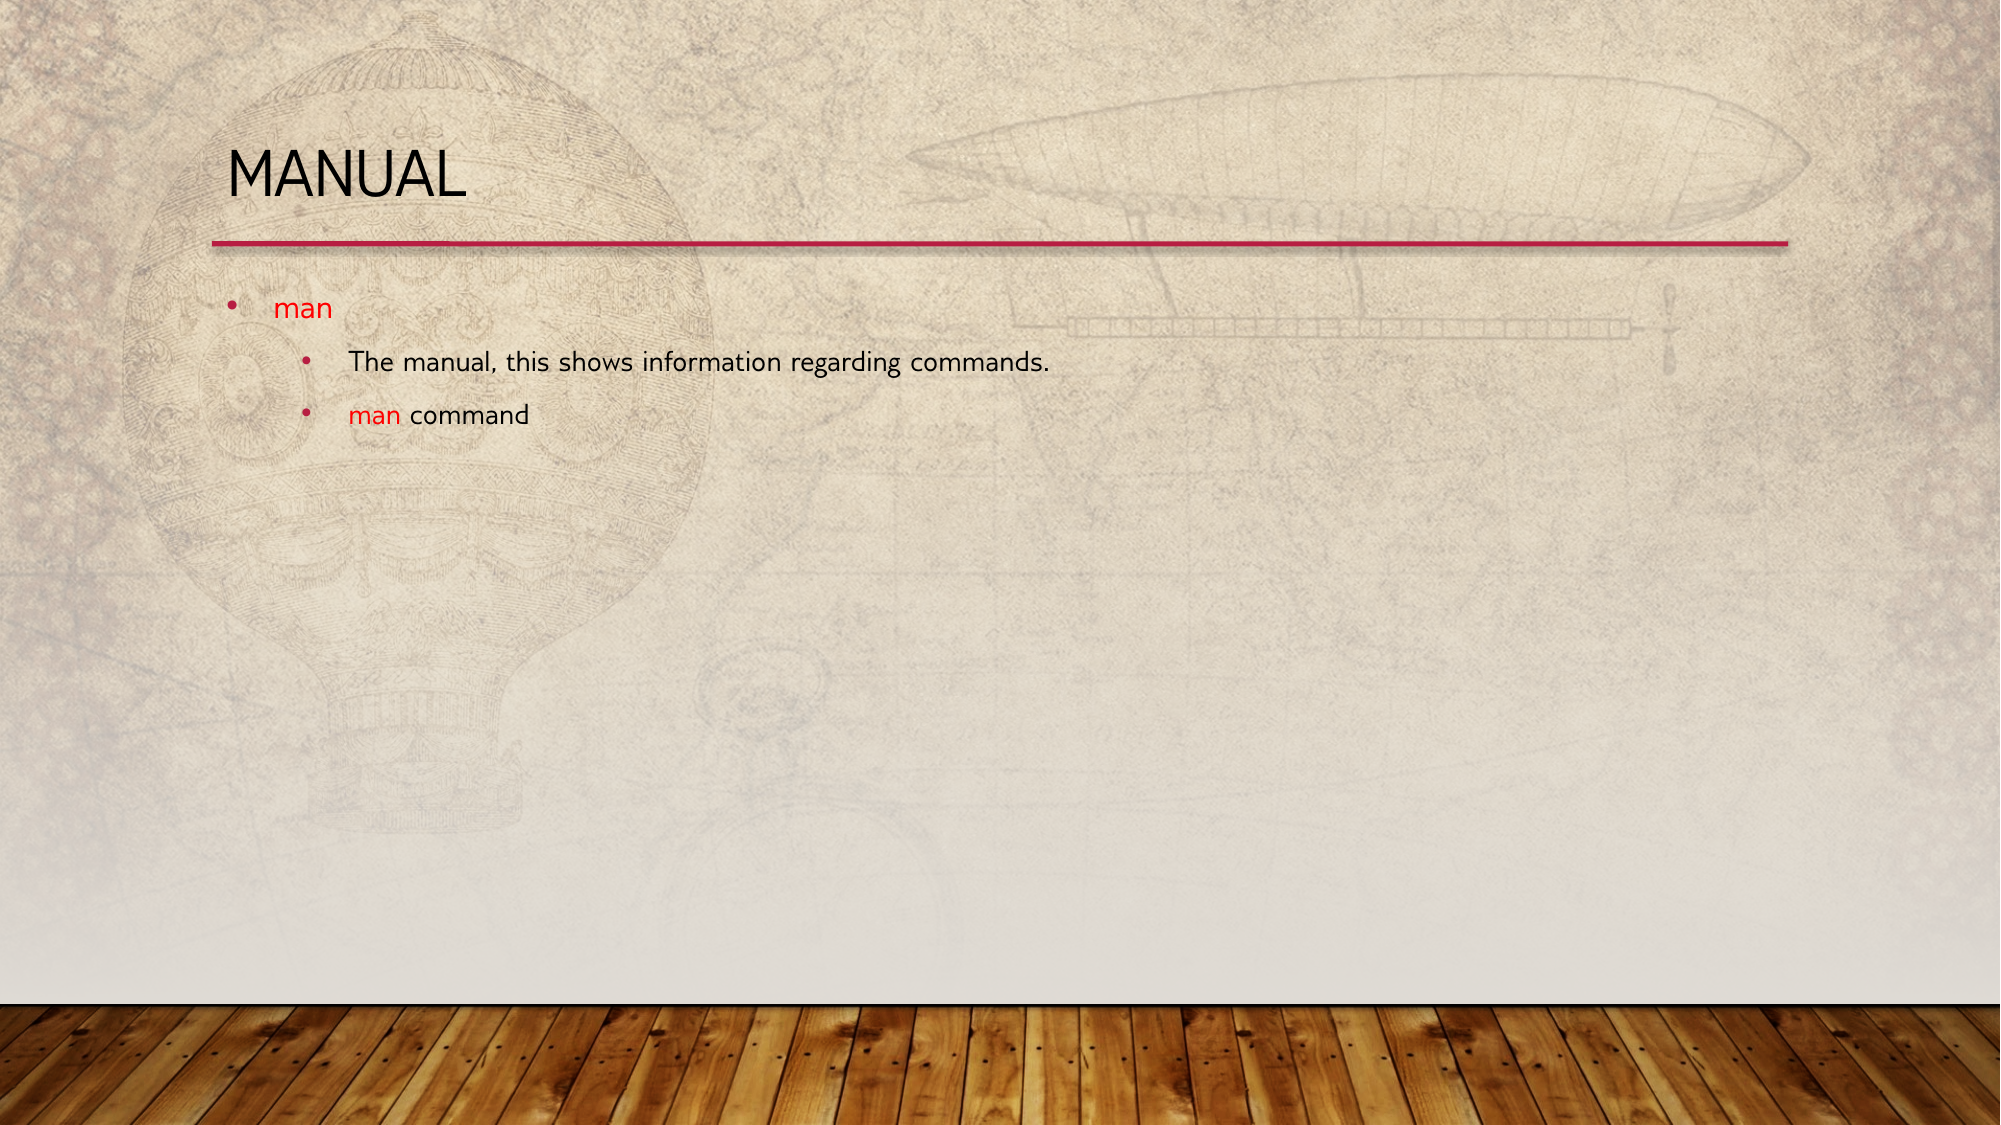

Manual
man
The manual, this shows information regarding commands.
man command